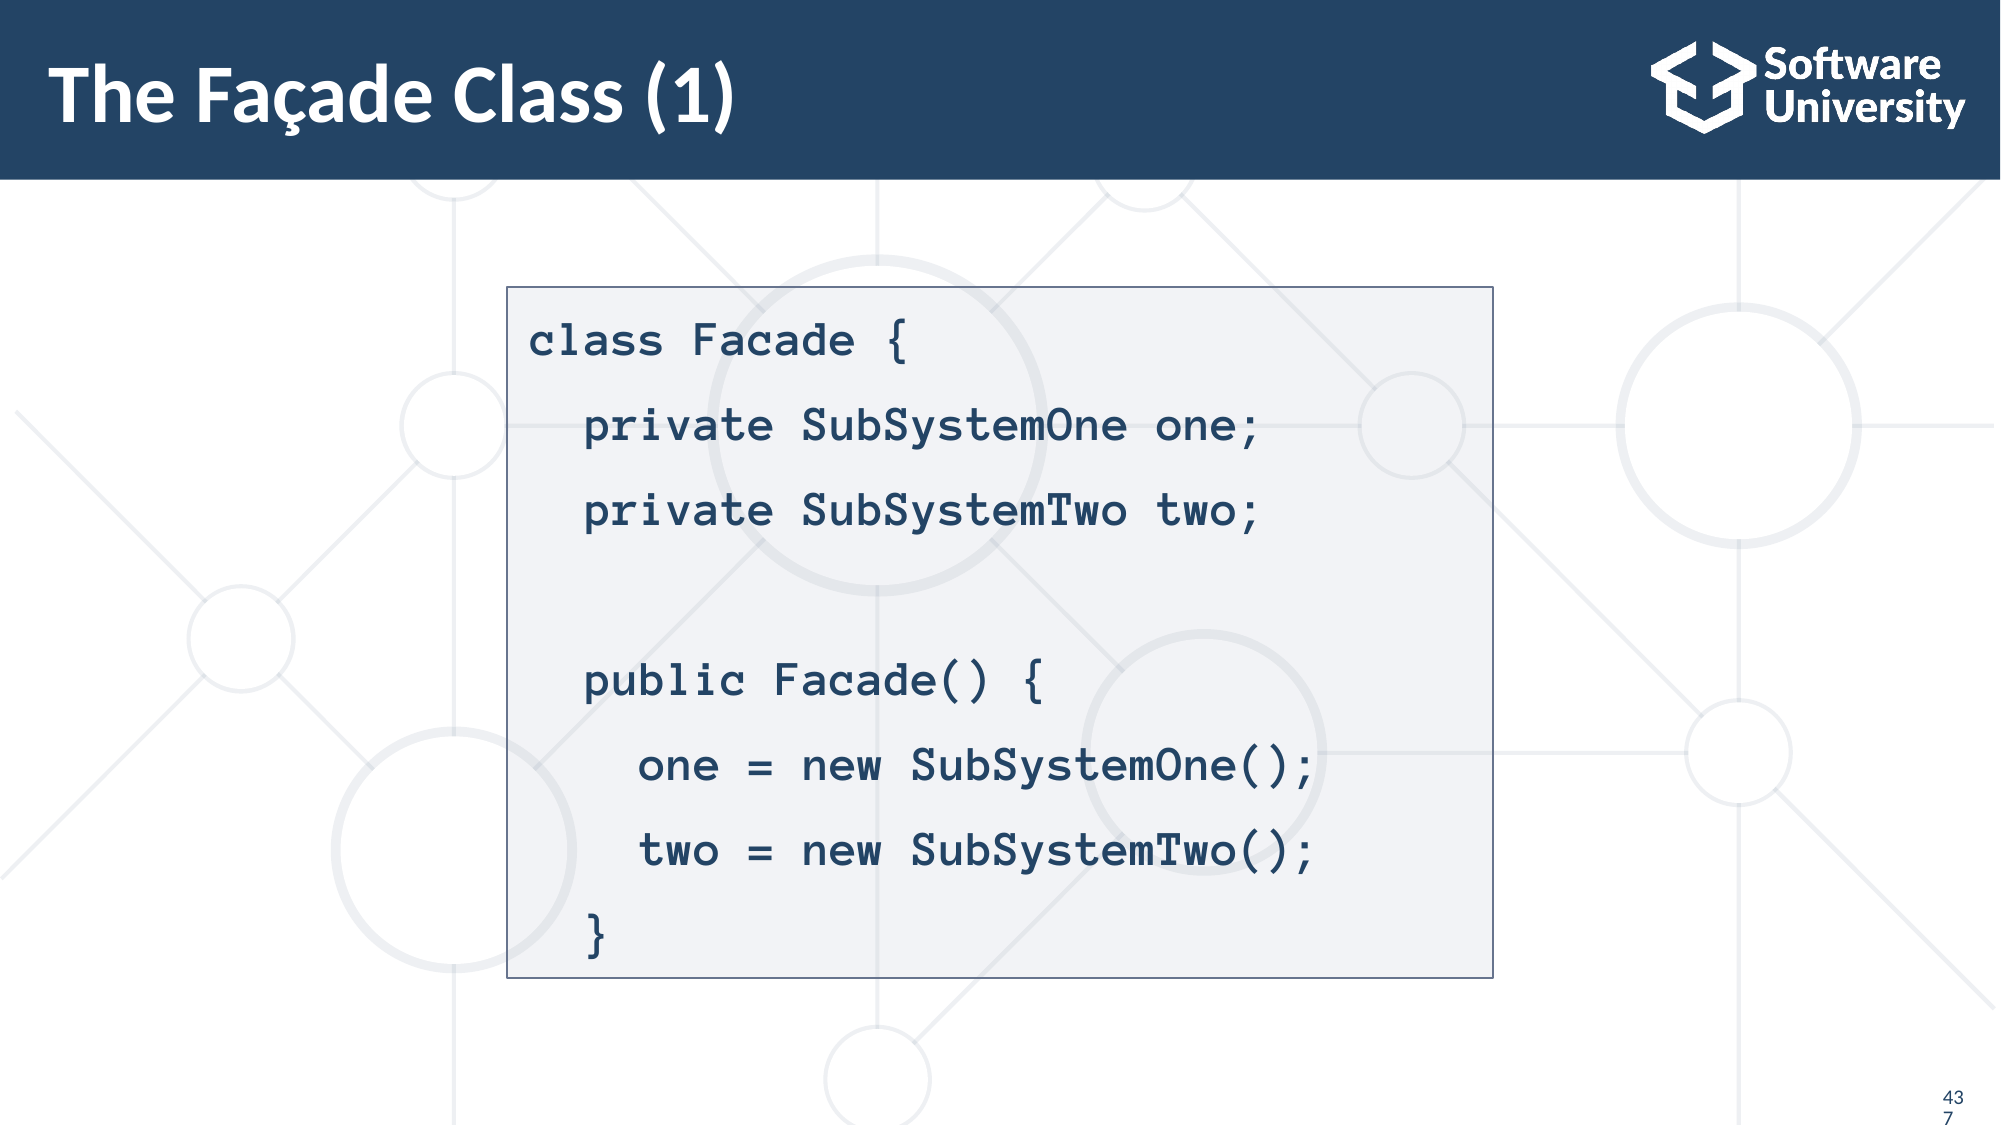

# The Façade Class (1)
class Facade {
  private SubSystemOne one;
  private SubSystemTwo two;

  public Facade() {
    one = new SubSystemOne();
    two = new SubSystemTwo();
  }
437